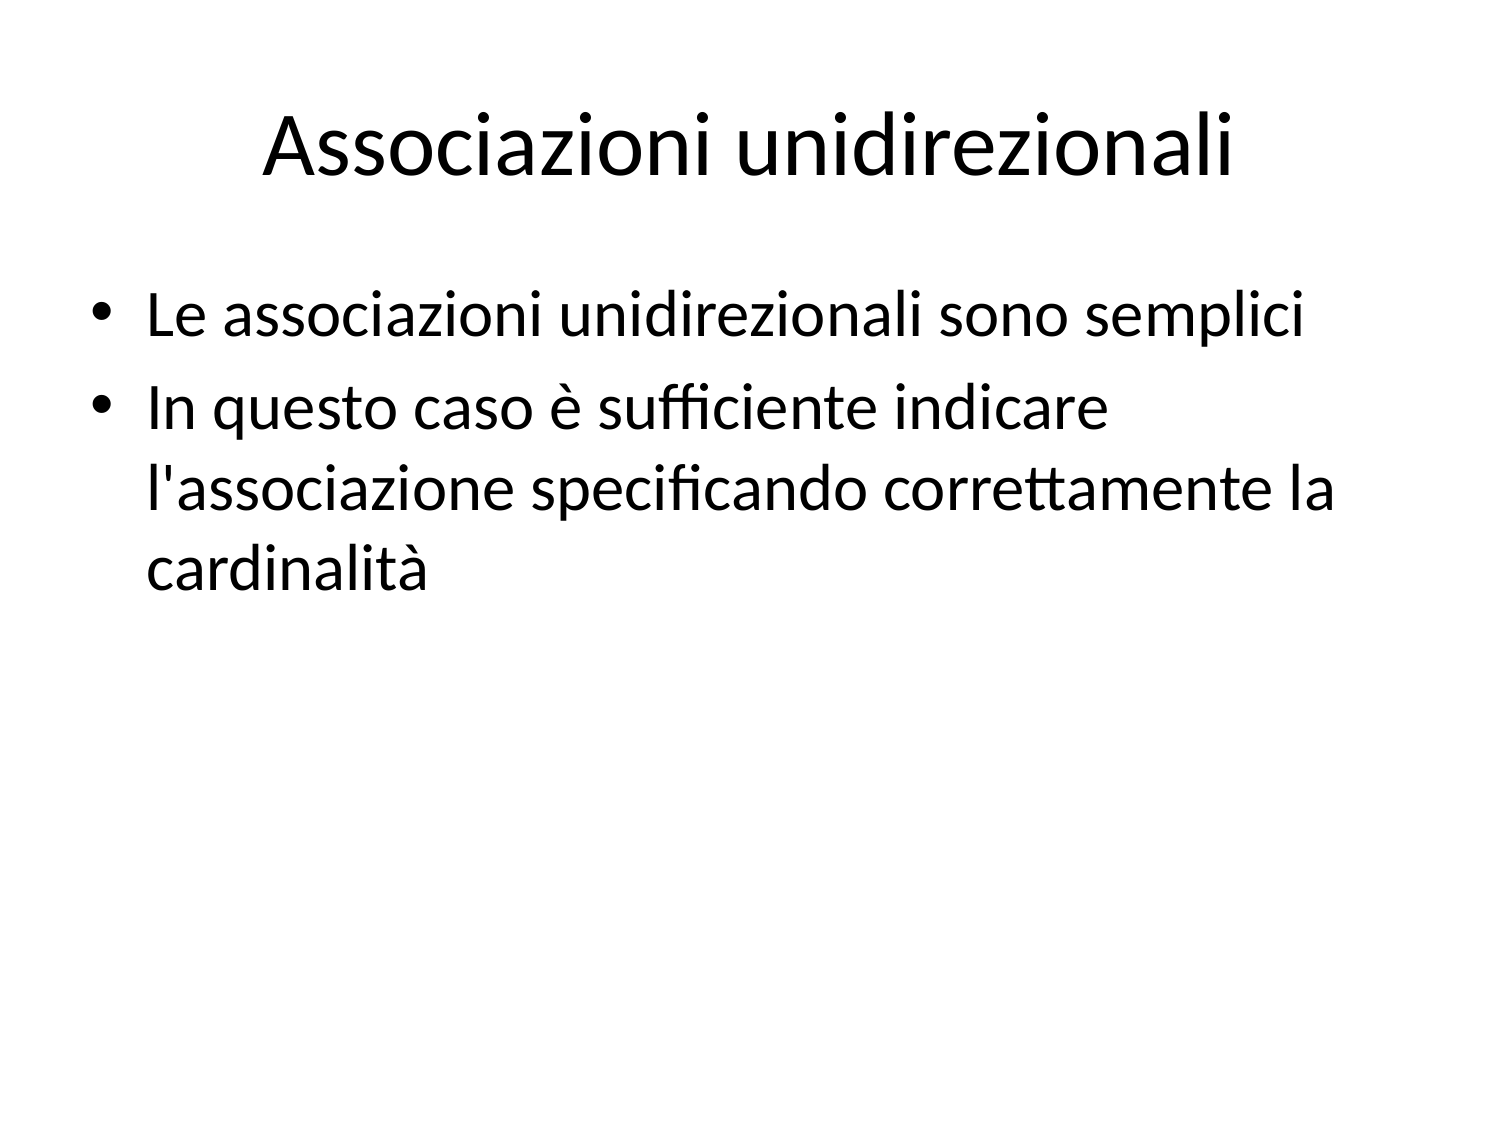

# Associazioni unidirezionali
Le associazioni unidirezionali sono semplici
In questo caso è sufficiente indicare l'associazione specificando correttamente la cardinalità